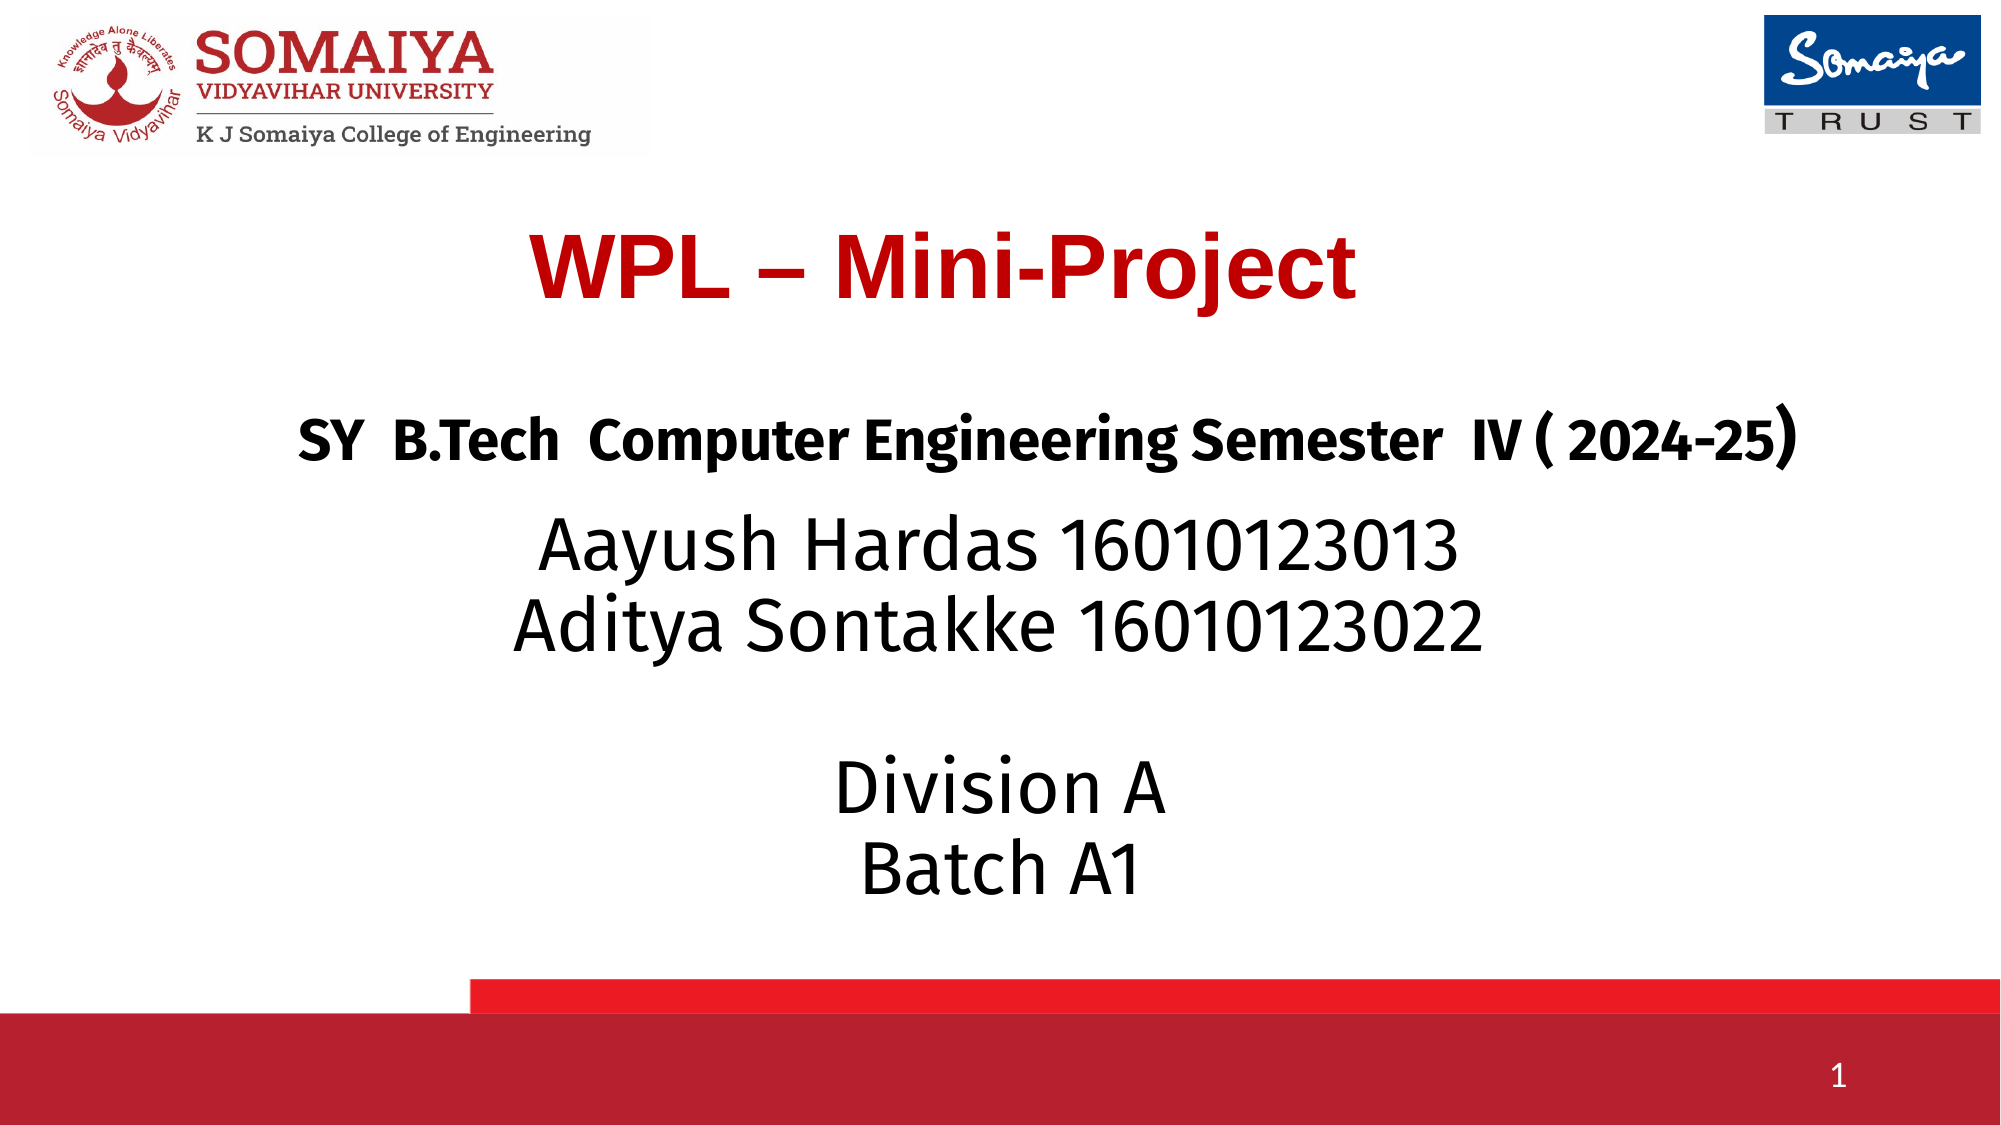

# WPL – Mini-Project
SY  B.Tech  Computer Engineering Semester  IV ( 2024-25)
Aayush Hardas 16010123013
Aditya Sontakke 16010123022

Division A
Batch A1
1